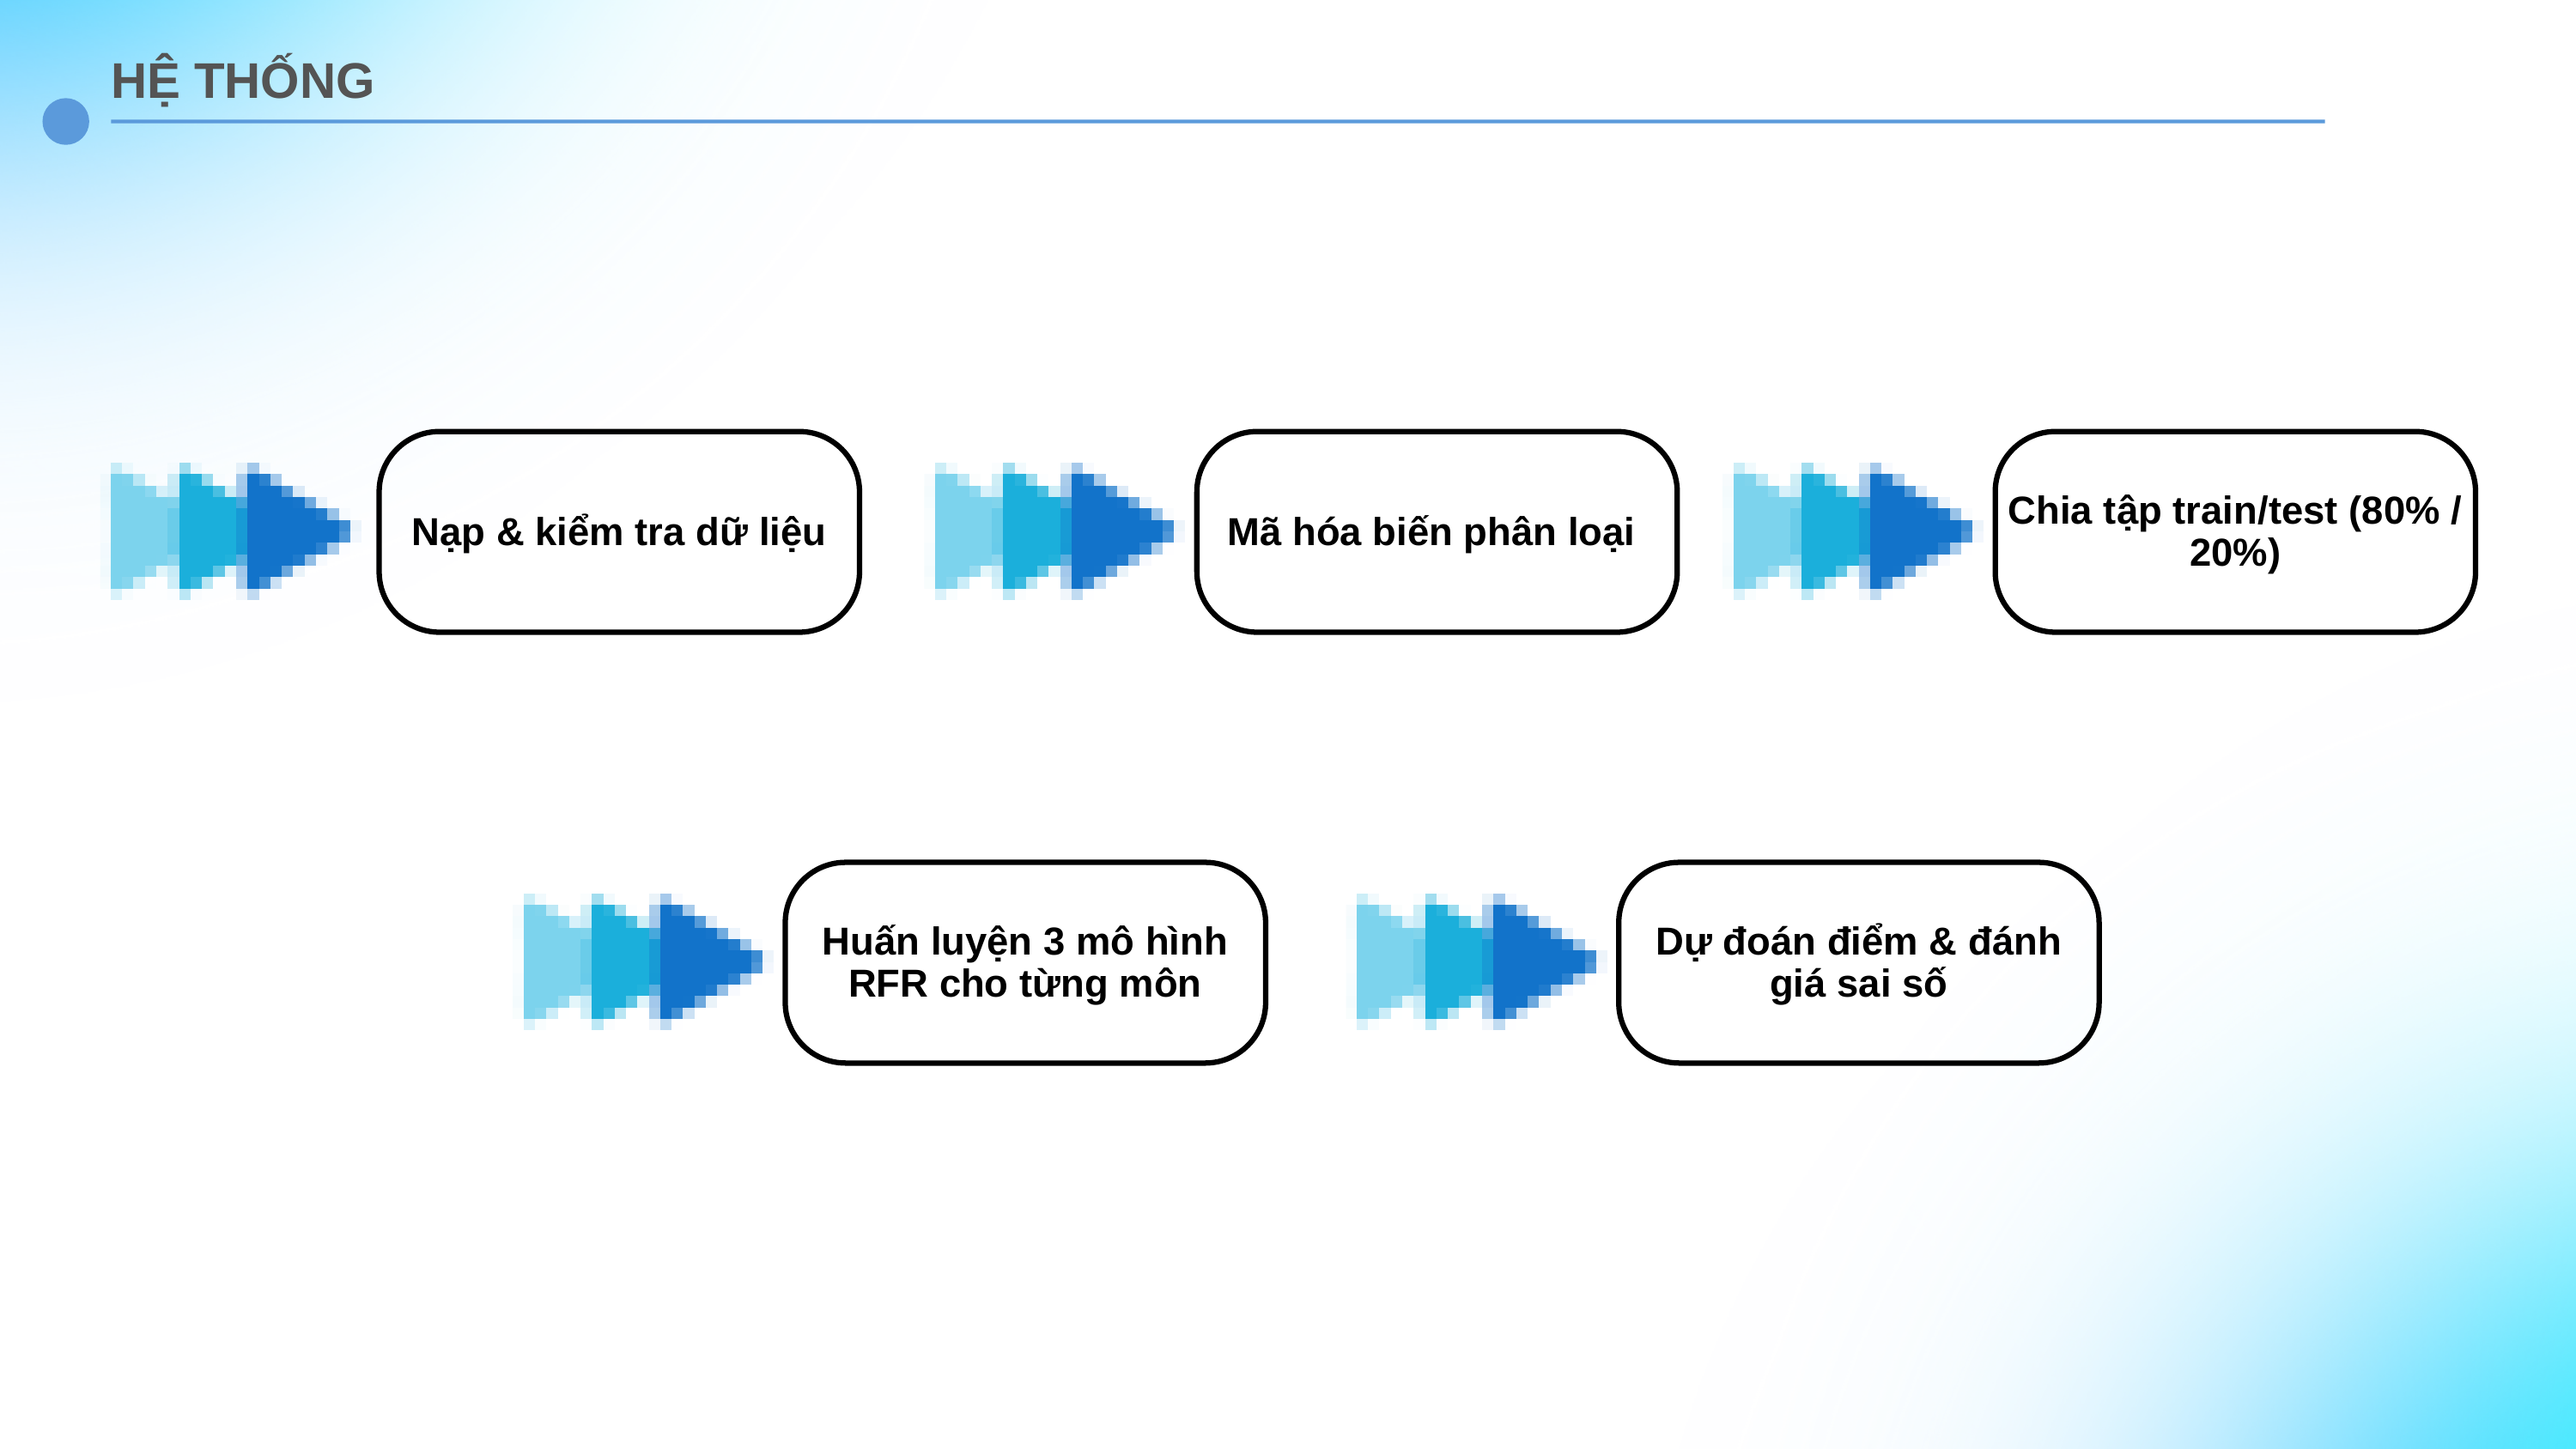

HỆ THỐNG

Nạp & kiểm tra dữ liệu

Mã hóa biến phân loại

Chia tập train/test (80% / 20%)

Huấn luyện 3 mô hình RFR cho từng môn

Dự đoán điểm & đánh giá sai số